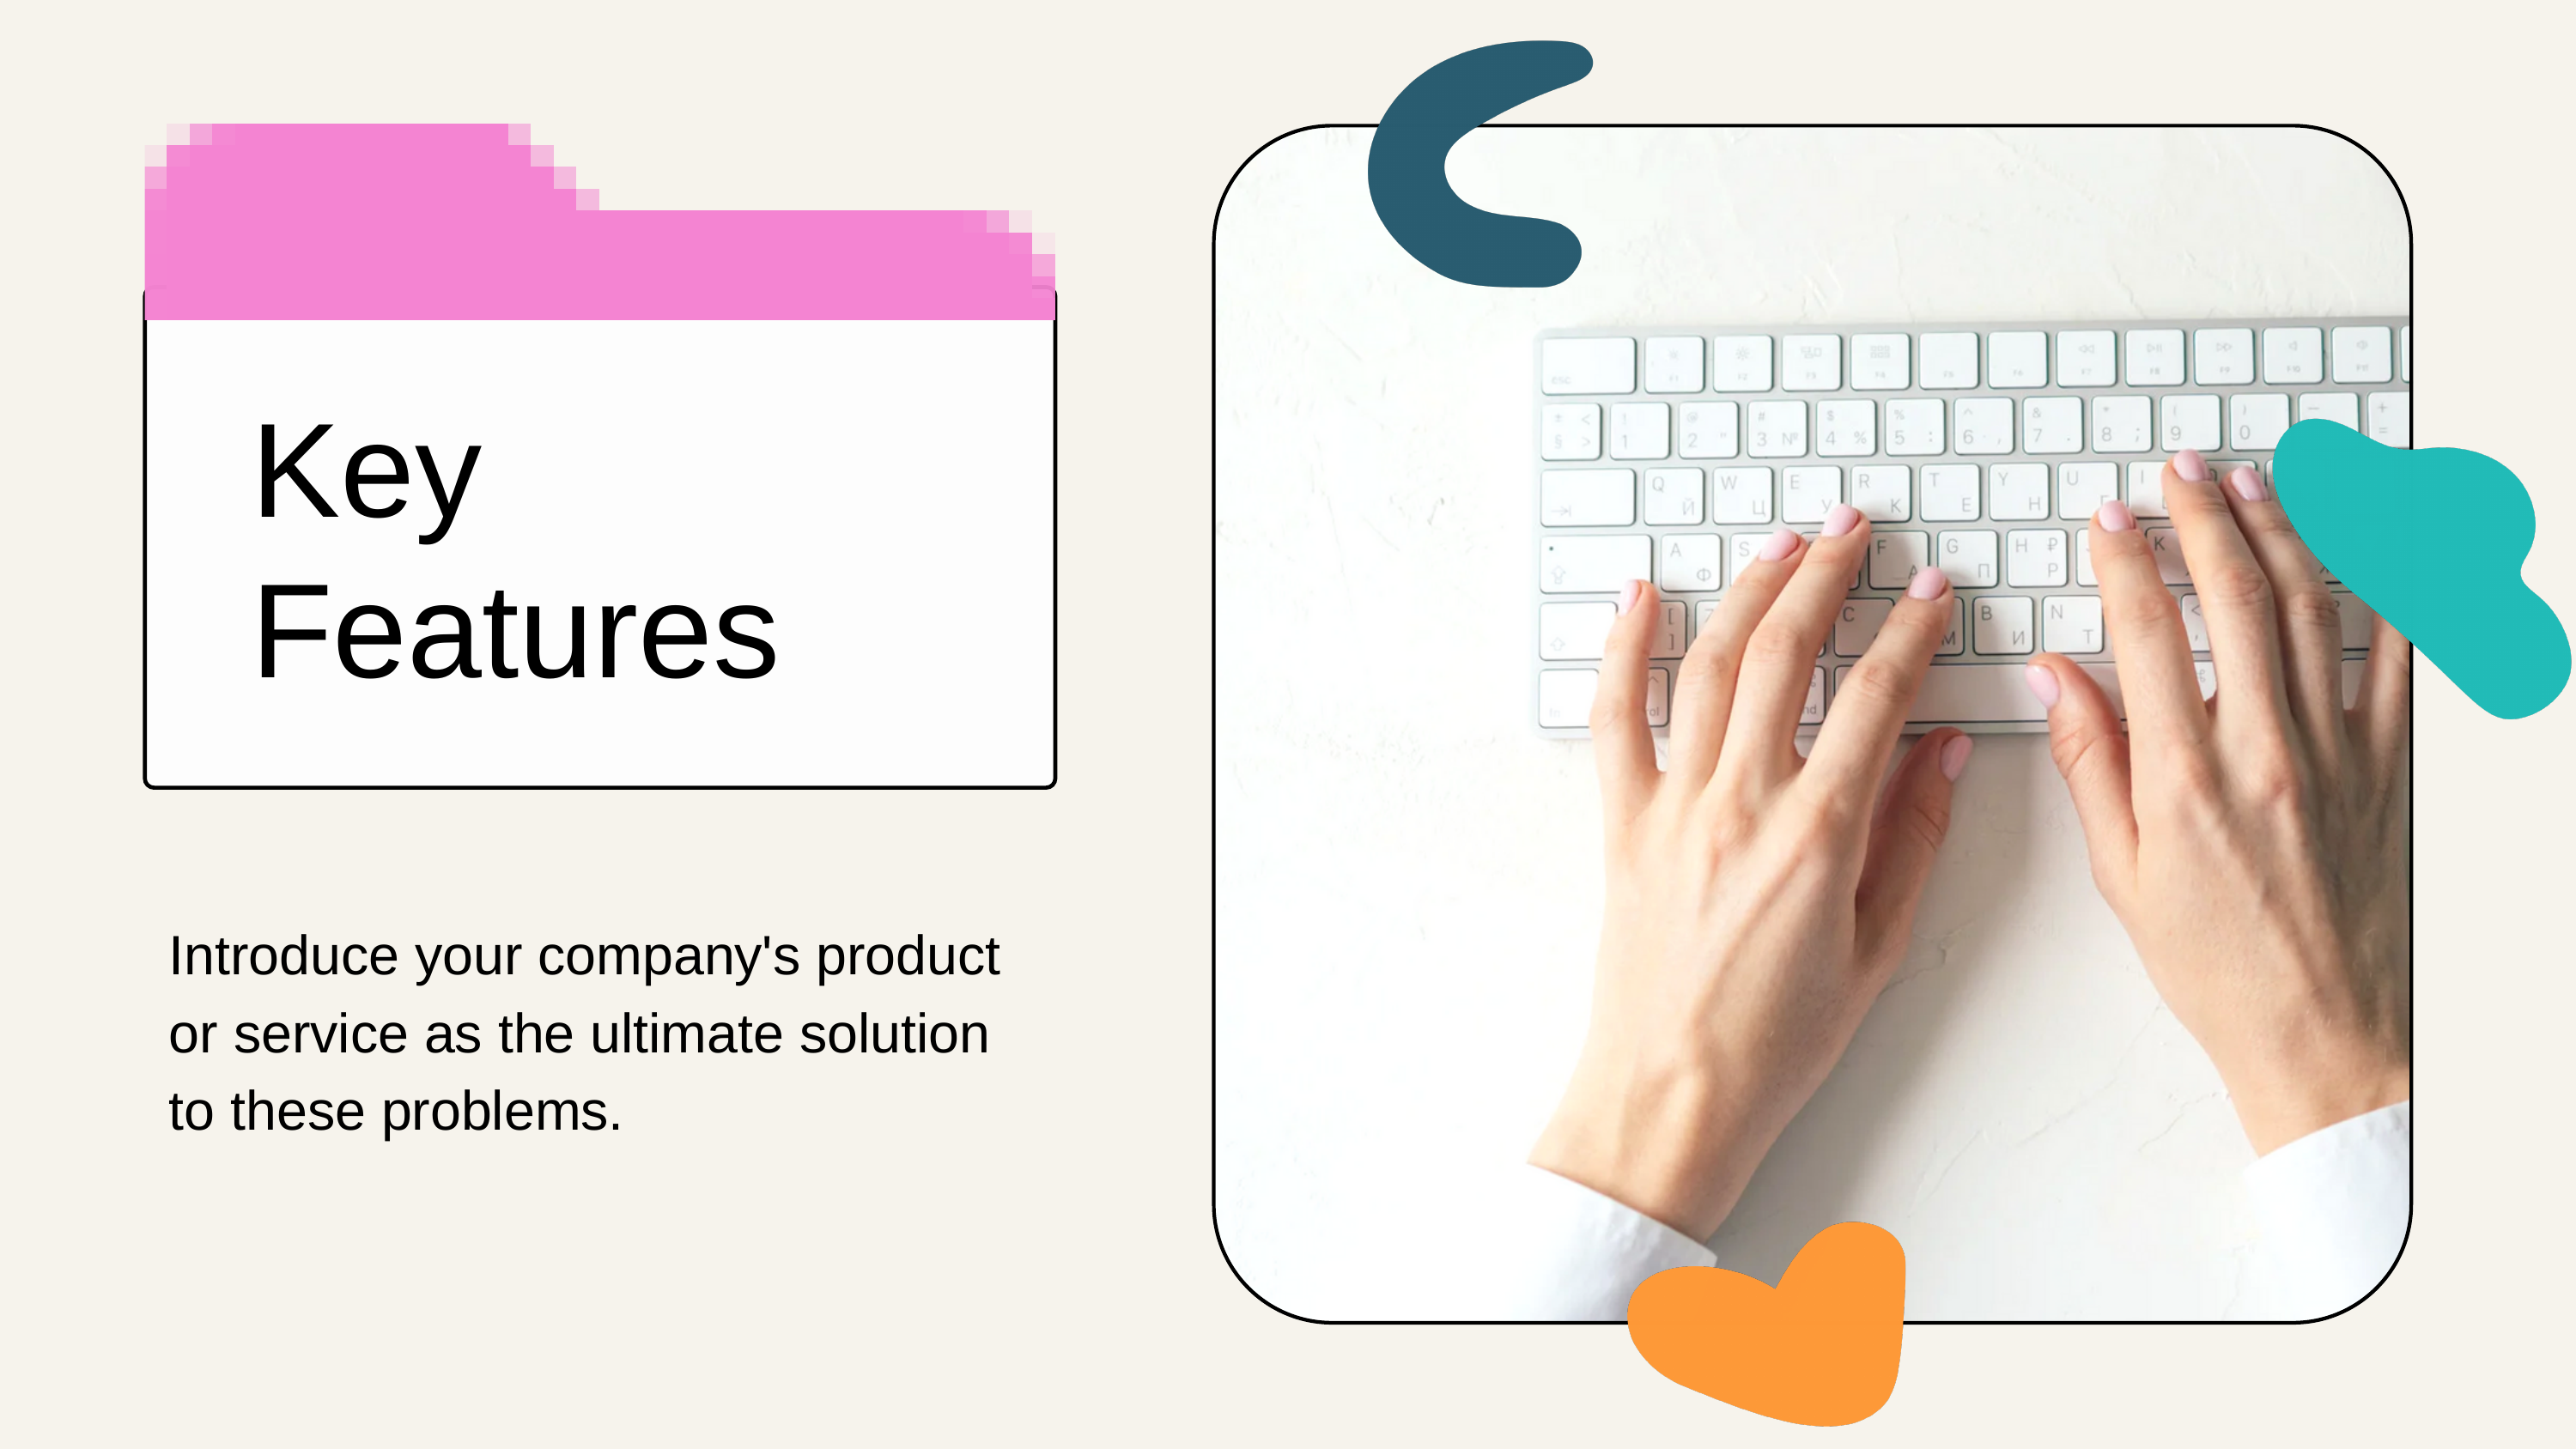

Key Features

Introduce your company's product or service as the ultimate solution to these problems.